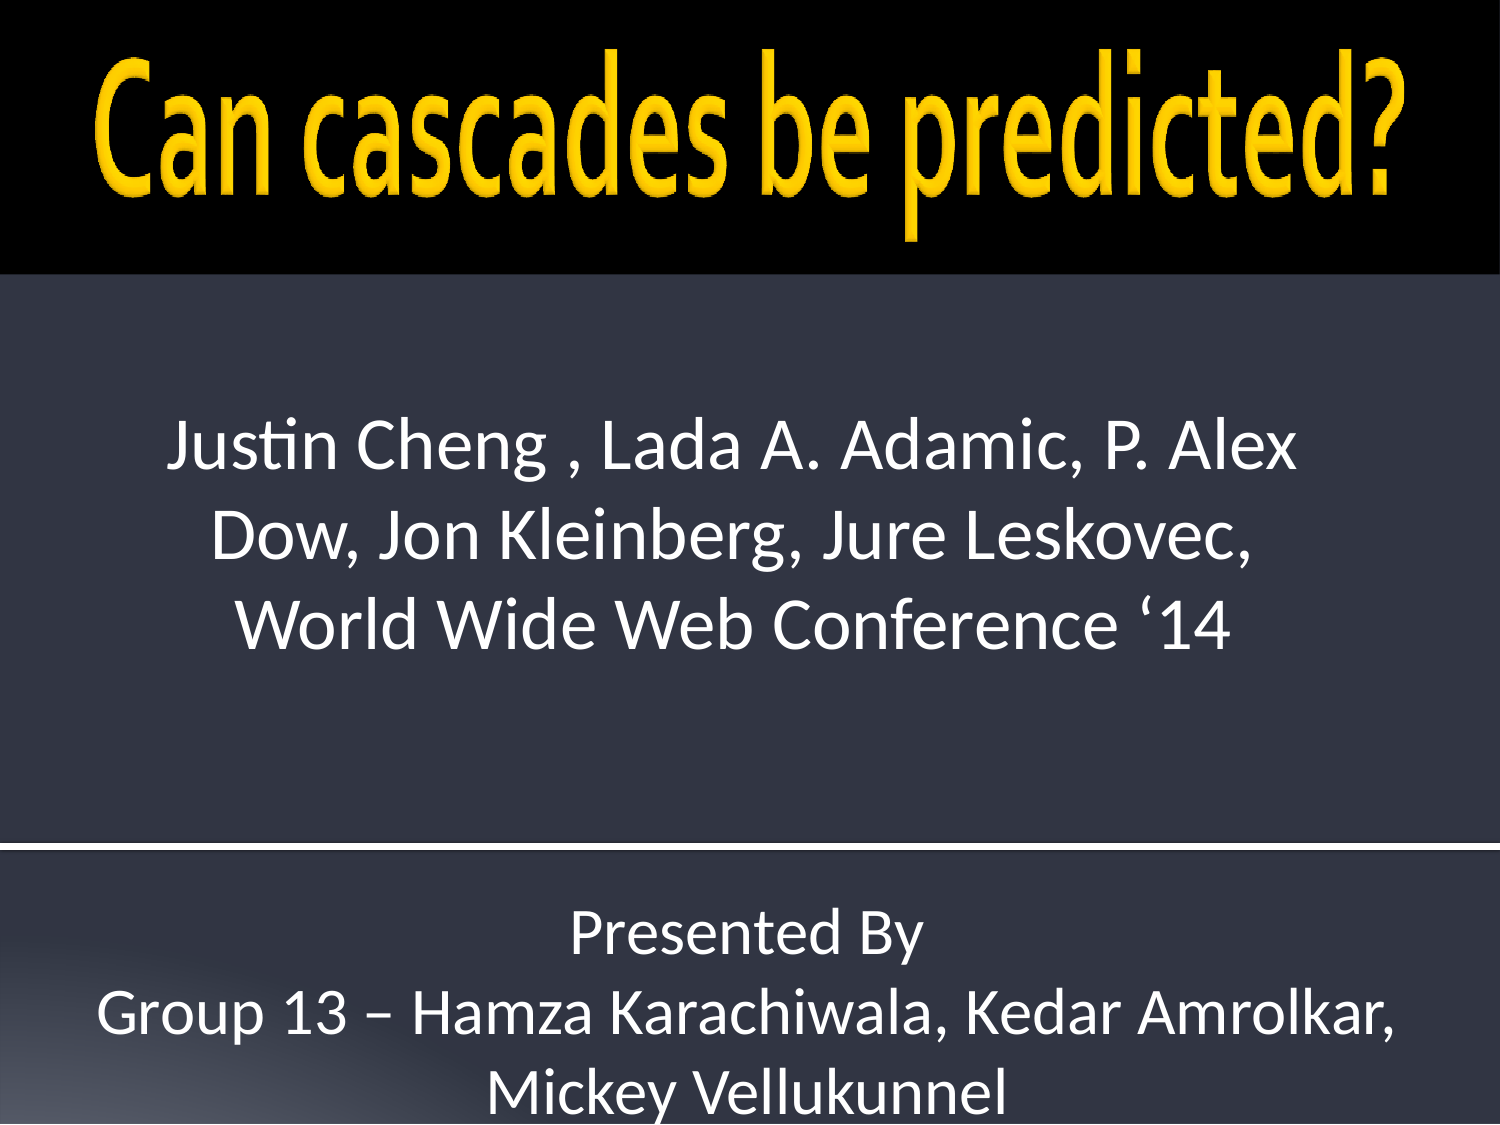

Justin Cheng , Lada A. Adamic, P. Alex Dow, Jon Kleinberg, Jure Leskovec,
World Wide Web Conference ‘14

Presented By
Group 13 – Hamza Karachiwala, Kedar Amrolkar, Mickey Vellukunnel